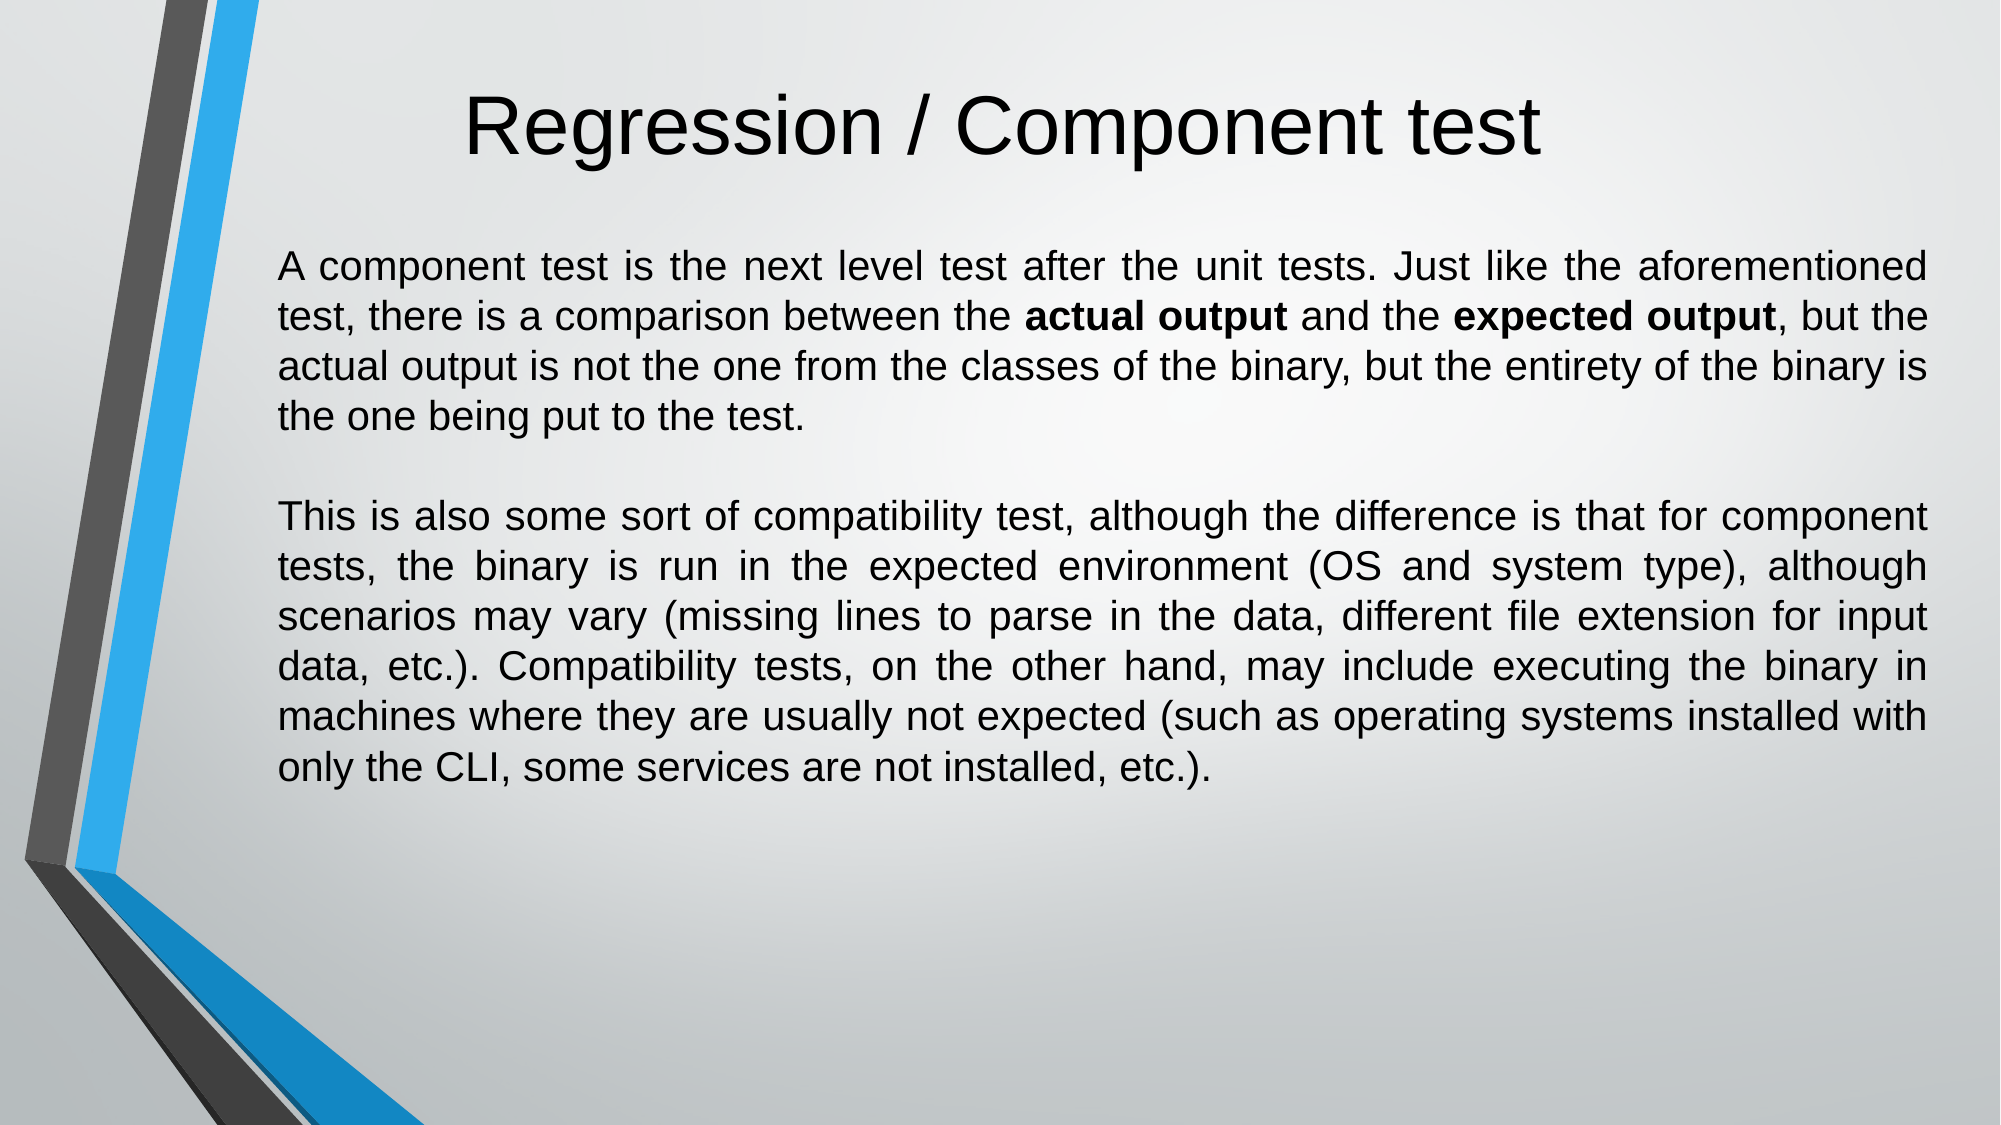

Regression / Component test
A component test is the next level test after the unit tests. Just like the aforementioned test, there is a comparison between the actual output and the expected output, but the actual output is not the one from the classes of the binary, but the entirety of the binary is the one being put to the test.

This is also some sort of compatibility test, although the difference is that for component tests, the binary is run in the expected environment (OS and system type), although scenarios may vary (missing lines to parse in the data, different file extension for input data, etc.). Compatibility tests, on the other hand, may include executing the binary in machines where they are usually not expected (such as operating systems installed with only the CLI, some services are not installed, etc.).